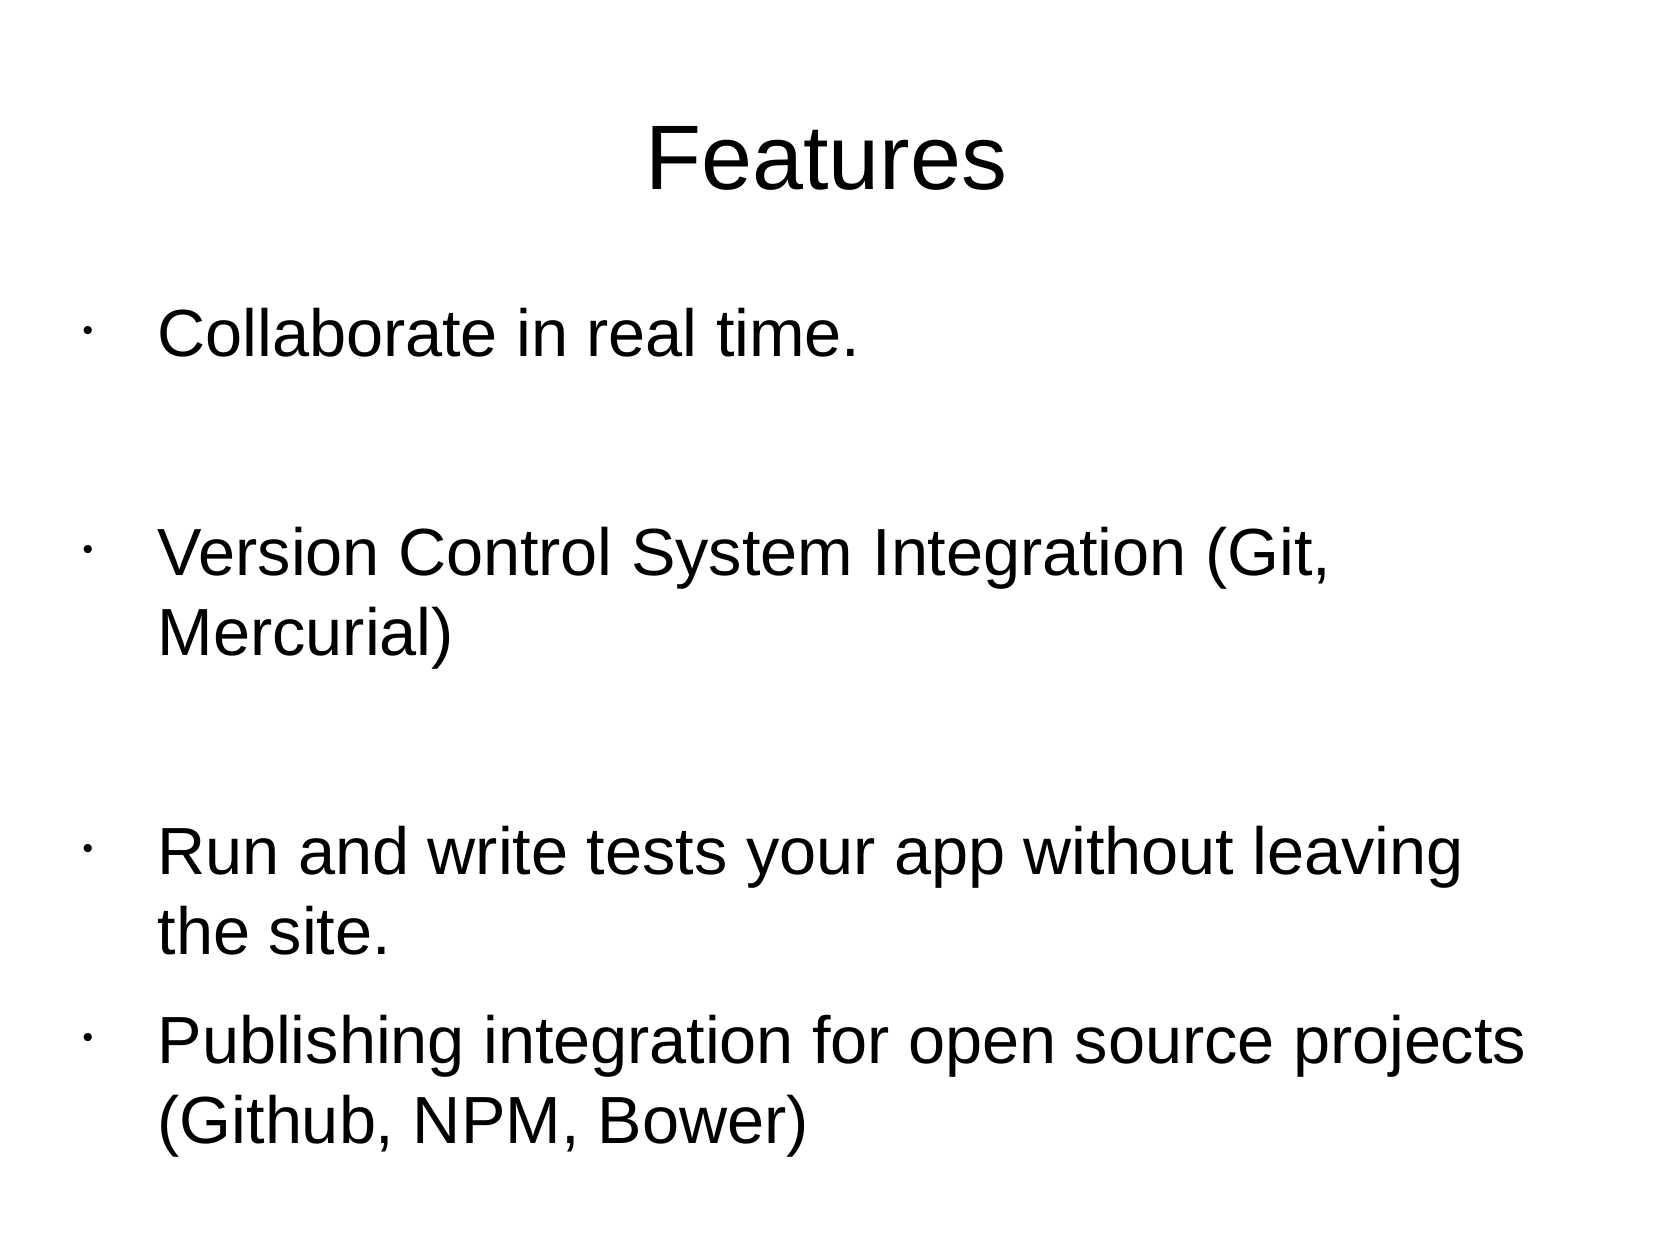

Features
Collaborate in real time.

Version Control System Integration (Git, Mercurial)

Run and write tests your app without leaving the site.
Publishing integration for open source projects (Github, NPM, Bower)